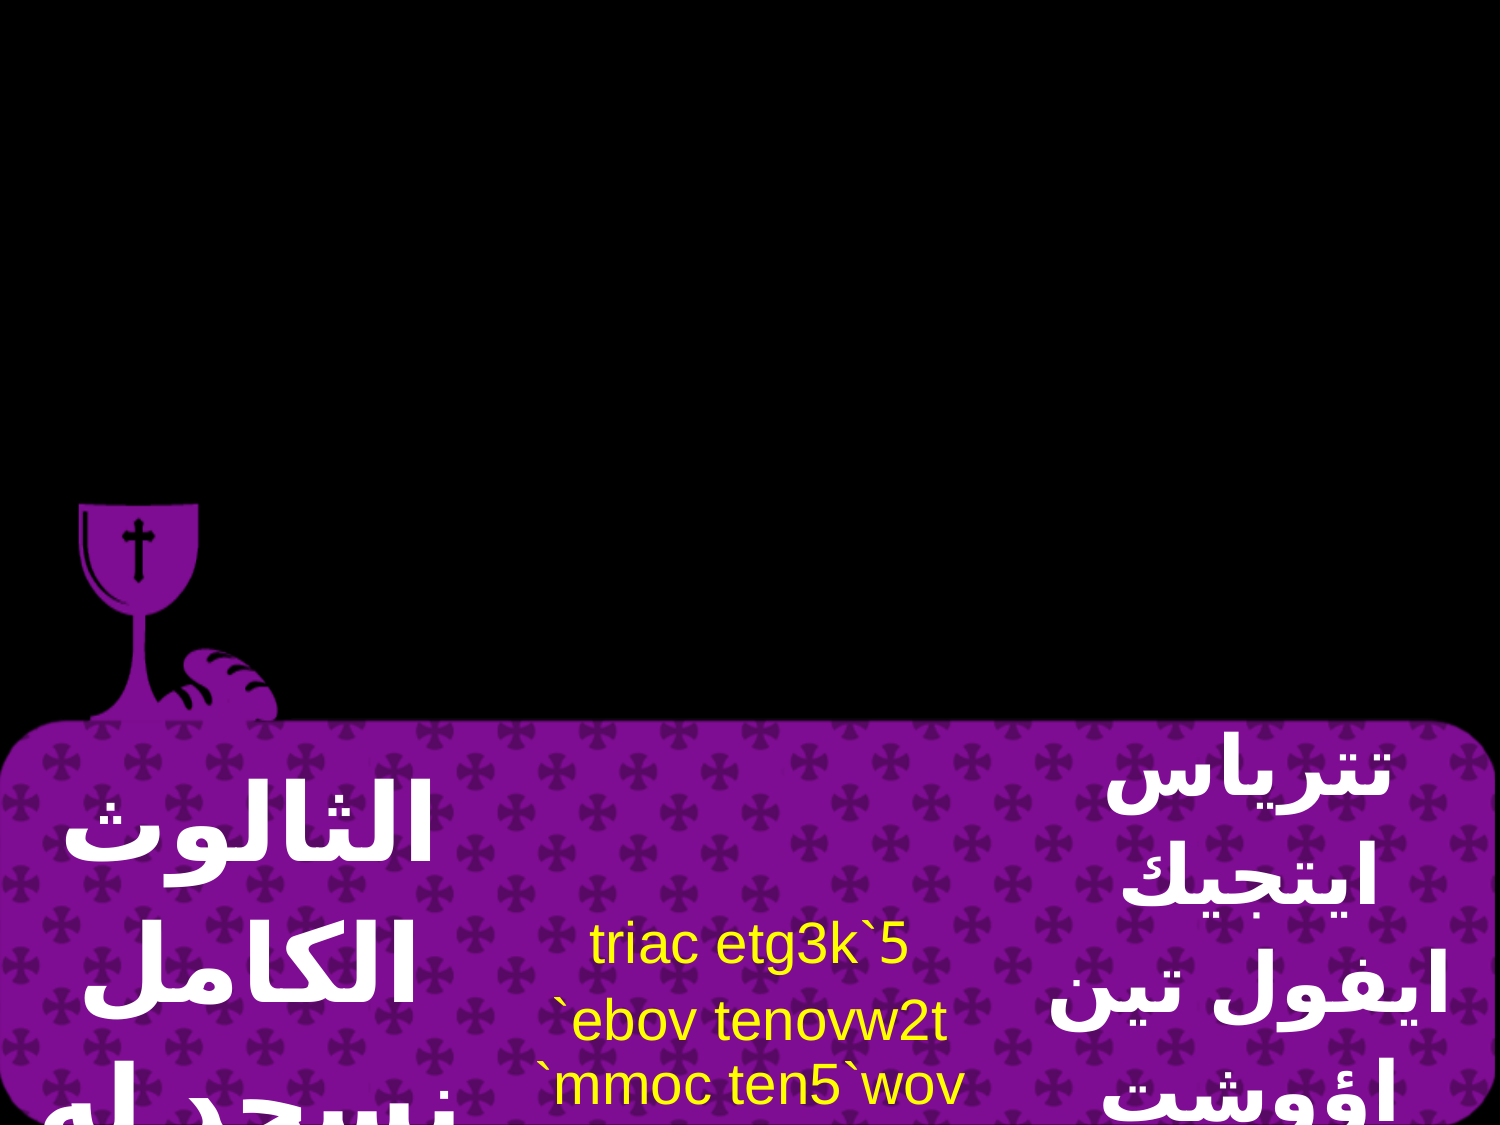

| الثالوث الكامل نسجد له ونمجده | 5`triac etg3k `ebov tenovw2t `mmoc ten5`wov nac | تترياس ايتجيك ايفول تين اؤوشت امموس تين تي اوؤناس |
| --- | --- | --- |